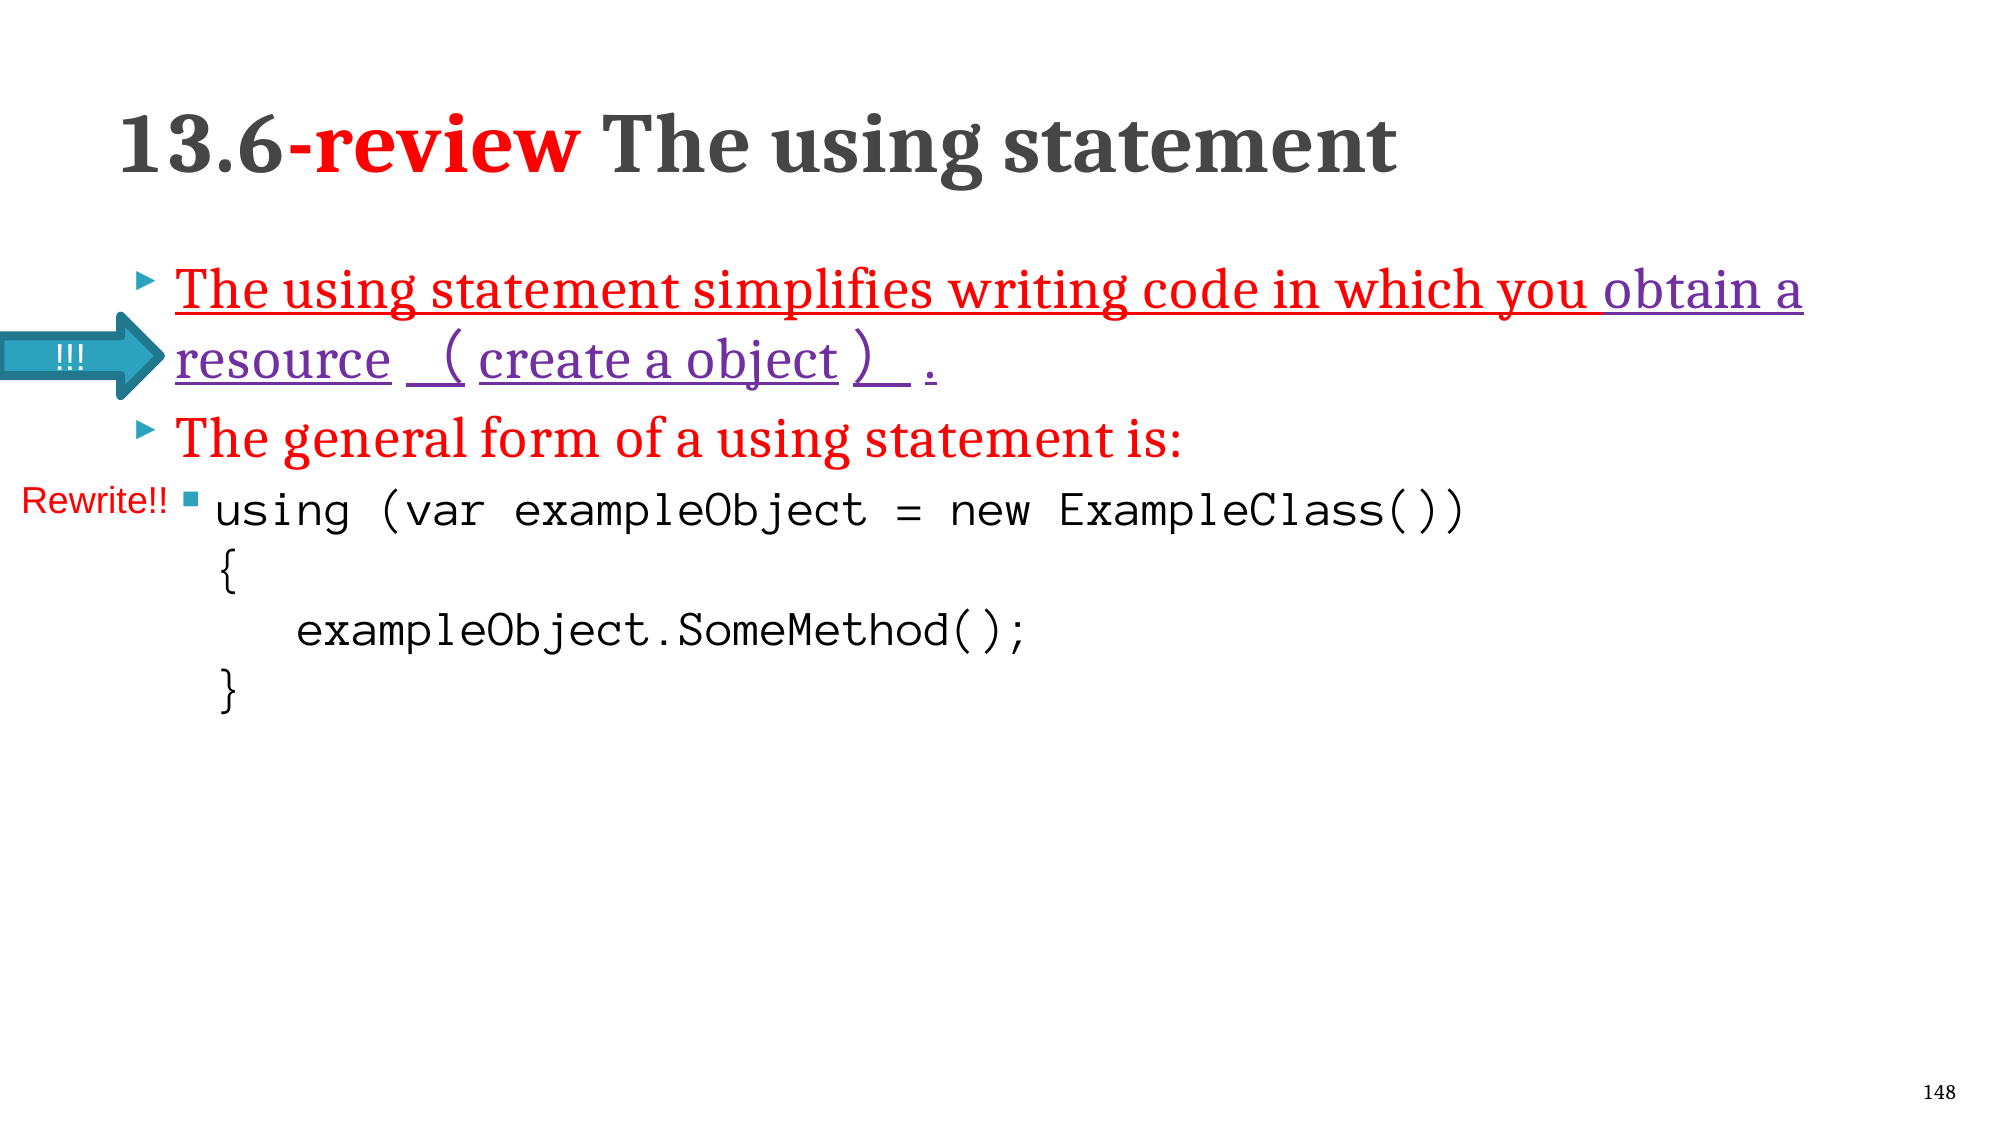

# 13.6-review The using statement
The using statement simplifies writing code in which you obtain a resource（create a object）.
The general form of a using statement is:
using (var exampleObject = new ExampleClass())
{
   exampleObject.SomeMethod();
}
!!!
Rewrite!!
148